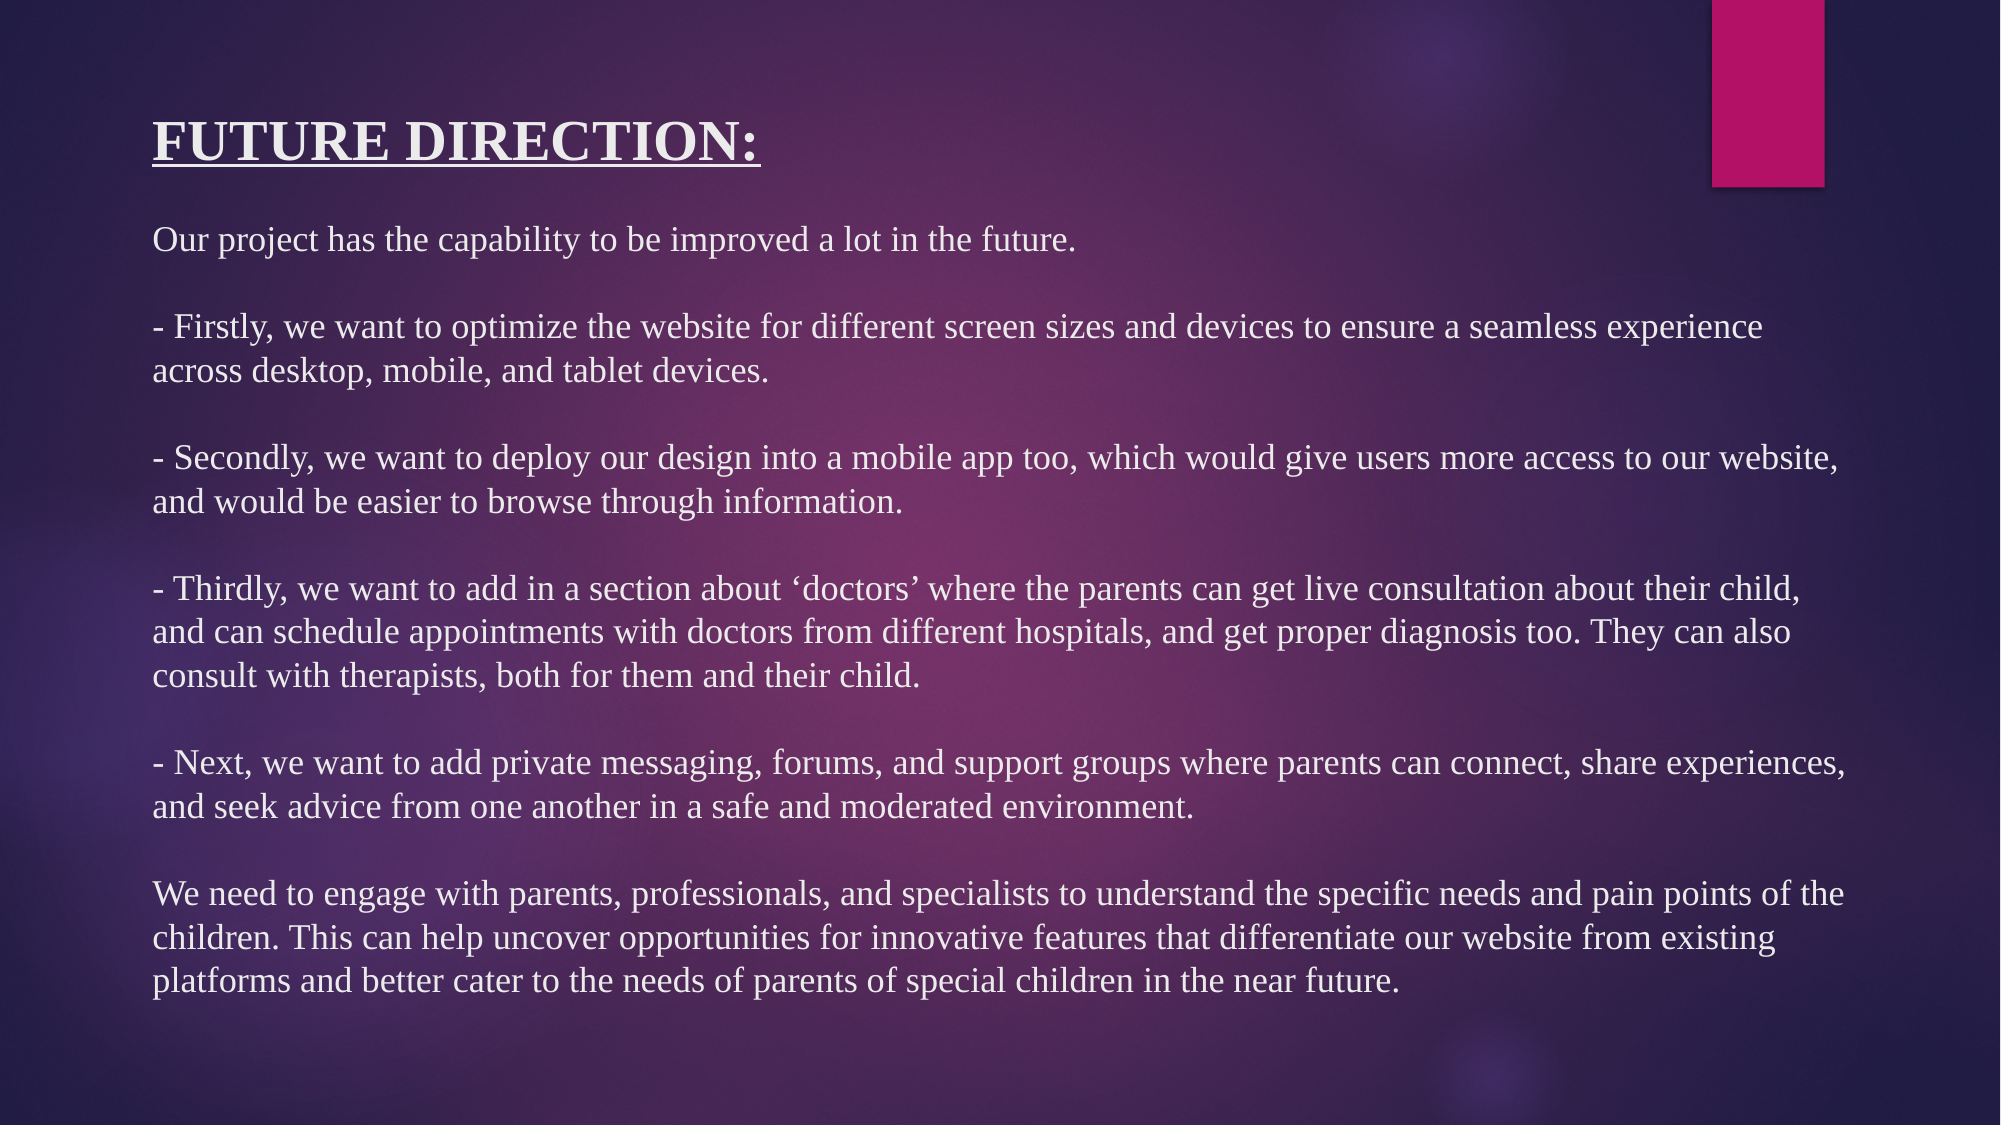

# FUTURE DIRECTION: Our project has the capability to be improved a lot in the future. - Firstly, we want to optimize the website for different screen sizes and devices to ensure a seamless experience across desktop, mobile, and tablet devices. - Secondly, we want to deploy our design into a mobile app too, which would give users more access to our website, and would be easier to browse through information. - Thirdly, we want to add in a section about ‘doctors’ where the parents can get live consultation about their child, and can schedule appointments with doctors from different hospitals, and get proper diagnosis too. They can also consult with therapists, both for them and their child. - Next, we want to add private messaging, forums, and support groups where parents can connect, share experiences, and seek advice from one another in a safe and moderated environment. We need to engage with parents, professionals, and specialists to understand the specific needs and pain points of the children. This can help uncover opportunities for innovative features that differentiate our website from existing platforms and better cater to the needs of parents of special children in the near future.